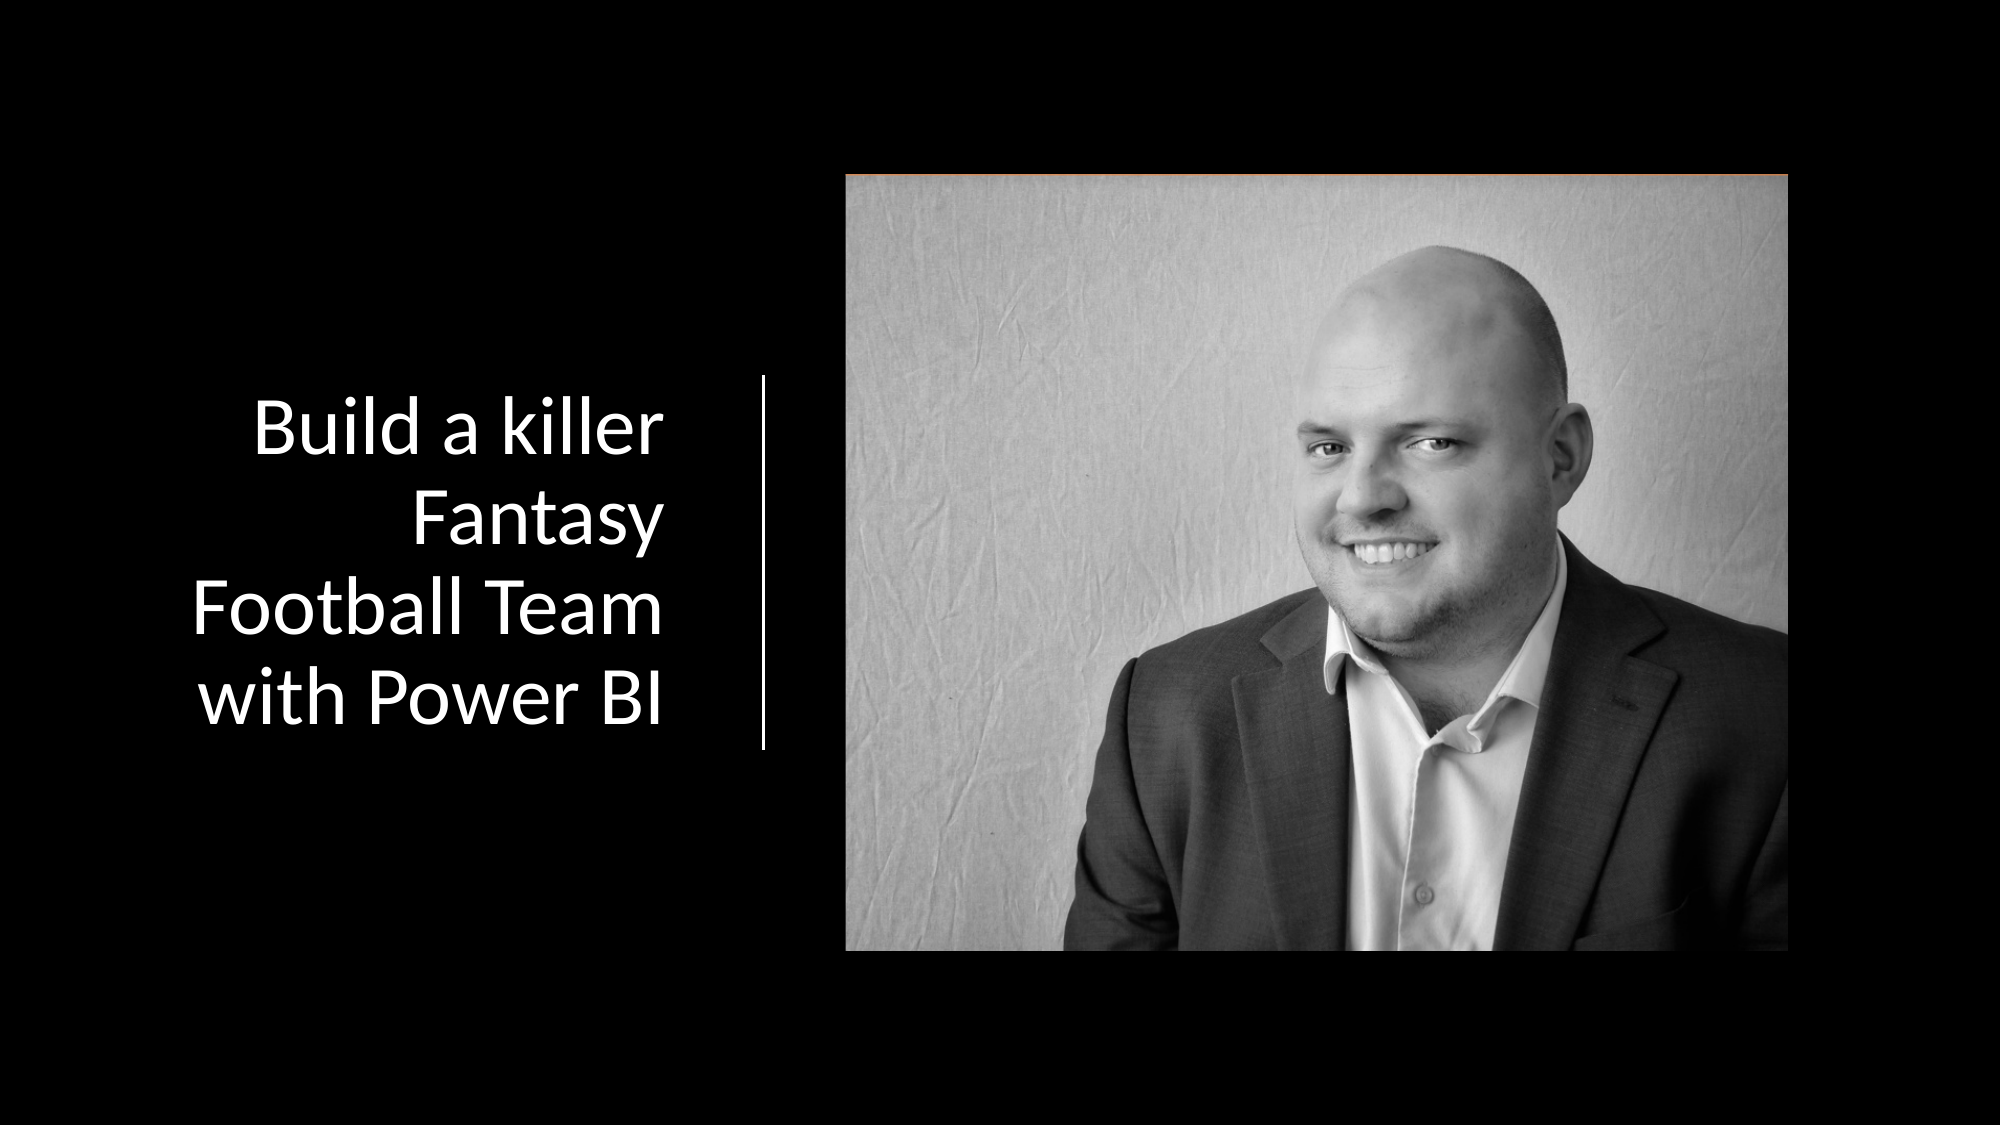

# Build a killer Fantasy Football Team with Power BI